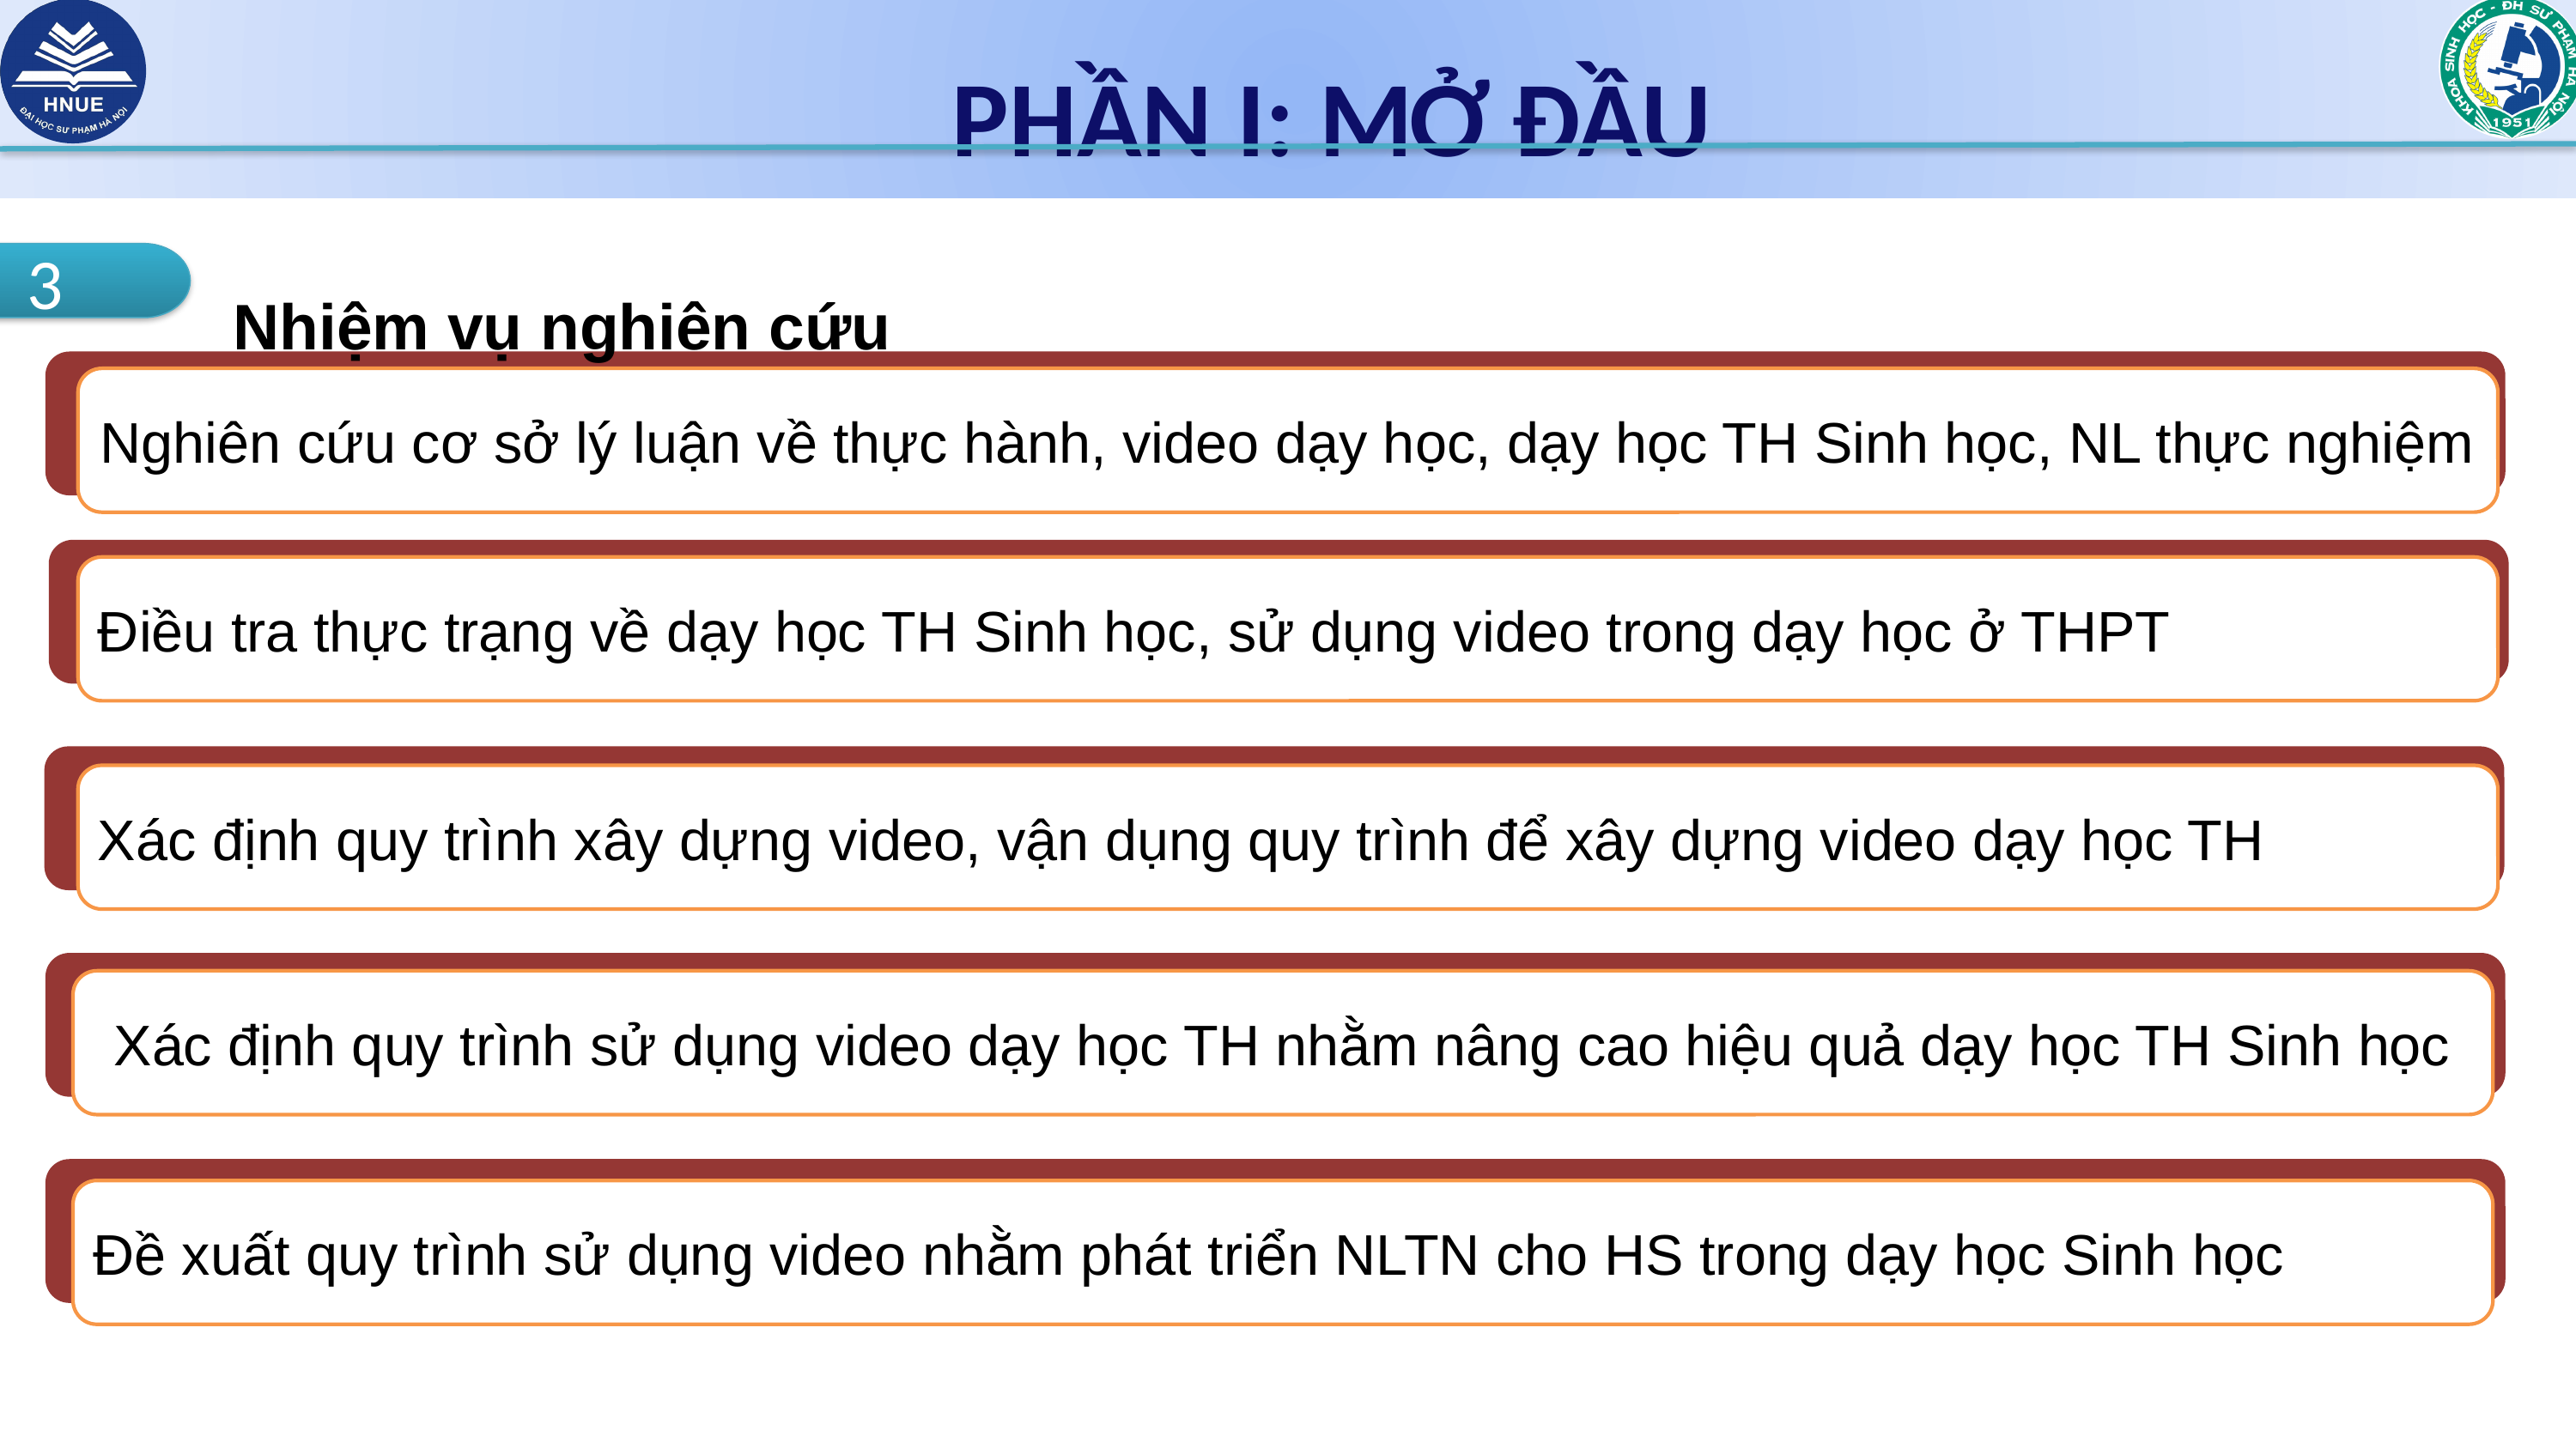

PHẦN I: MỞ ĐẦU

Lý do chọn đề tài
Nhiệm vụ nghiên cứu
1
3
Mục đích nghiên cứu

Nghiên cứu cơ sở lý luận về thực hành, video dạy học, dạy học TH Sinh học, NL thực nghiệm
2

Điều tra thực trạng về dạy học TH Sinh học, sử dụng video trong dạy học ở THPT
Phạm vi nghiên cứu
4
Đối tượng và khách thể nghiên cứu

5
Xác định quy trình xây dựng video, vận dụng quy trình để xây dựng video dạy học TH
Phương pháp nghiên cứu
6

Xác định quy trình sử dụng video dạy học TH nhằm nâng cao hiệu quả dạy học TH Sinh học
Giả thuyết khoa học
7

Những đóng góp mới của đề tài
Đề xuất quy trình sử dụng video nhằm phát triển NLTN cho HS trong dạy học Sinh học
8